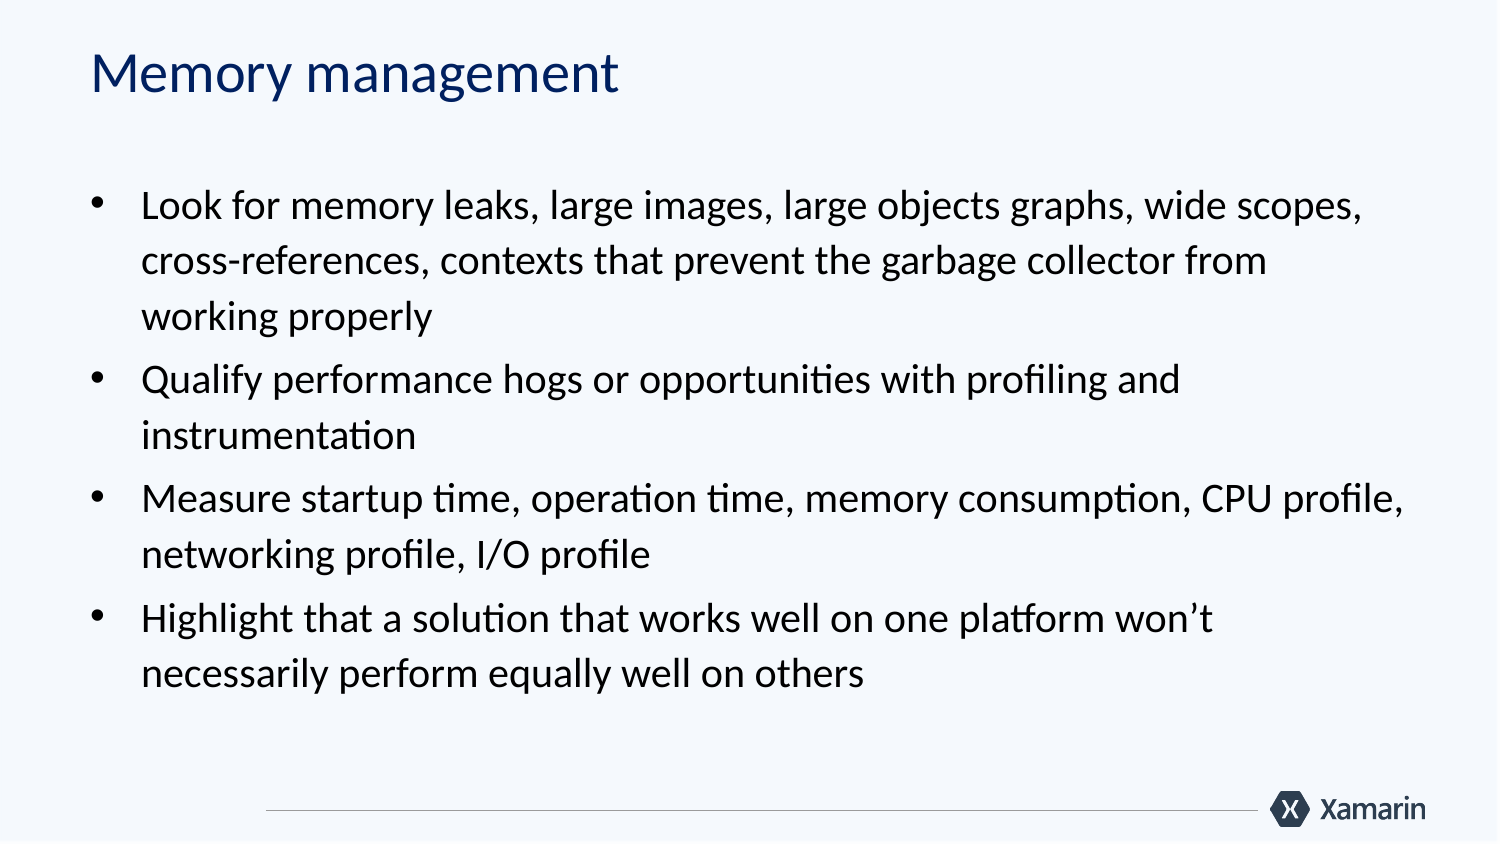

# Memory management
Look for memory leaks, large images, large objects graphs, wide scopes, cross-references, contexts that prevent the garbage collector from working properly
Qualify performance hogs or opportunities with profiling and instrumentation
Measure startup time, operation time, memory consumption, CPU profile, networking profile, I/O profile
Highlight that a solution that works well on one platform won’t necessarily perform equally well on others